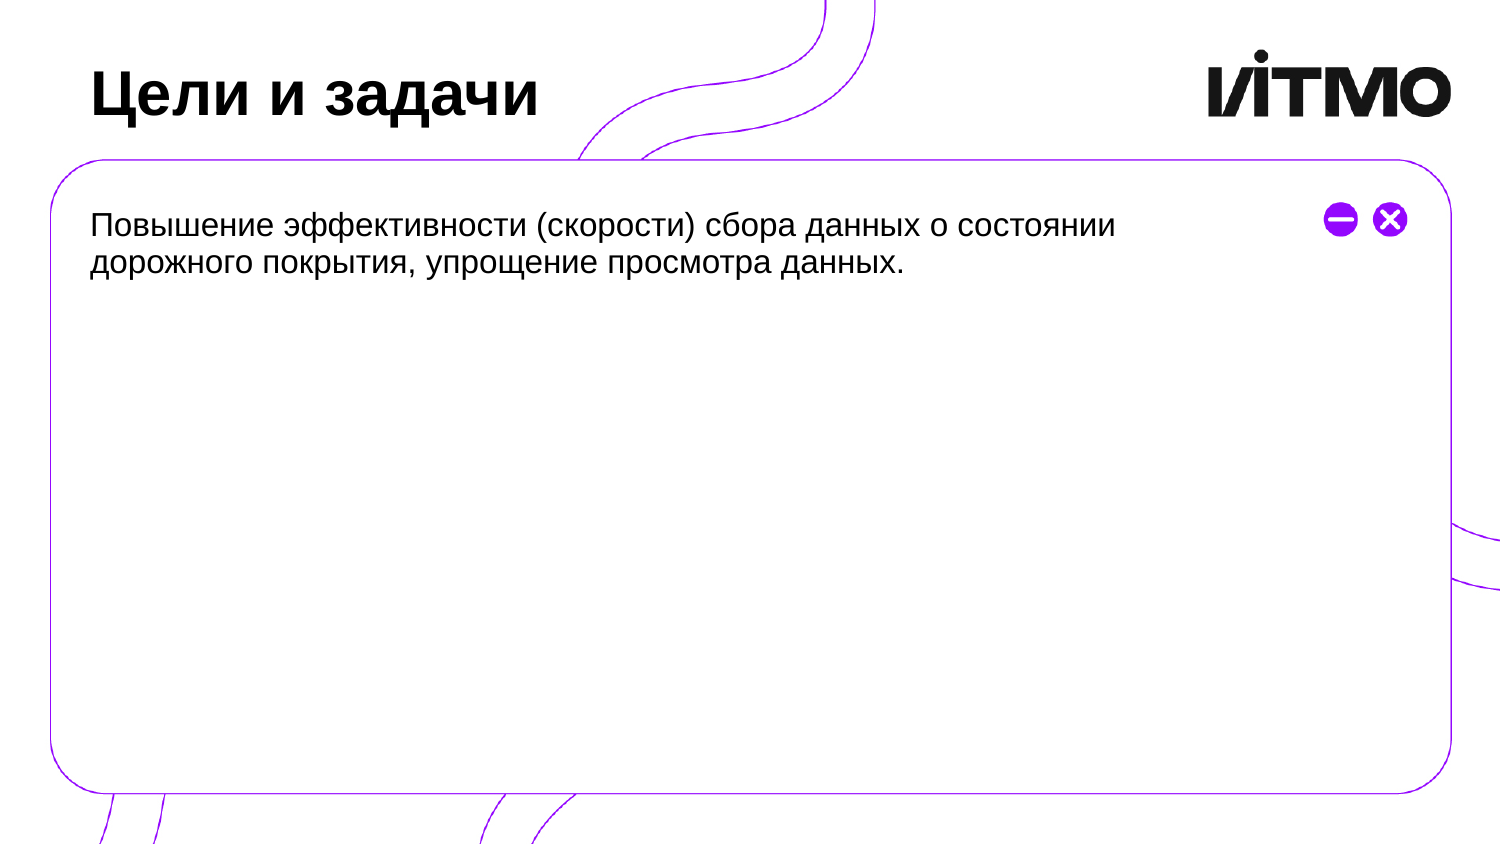

# Цели и задачи
Повышение эффективности (скорости) сбора данных о состоянии дорожного покрытия, упрощение просмотра данных.